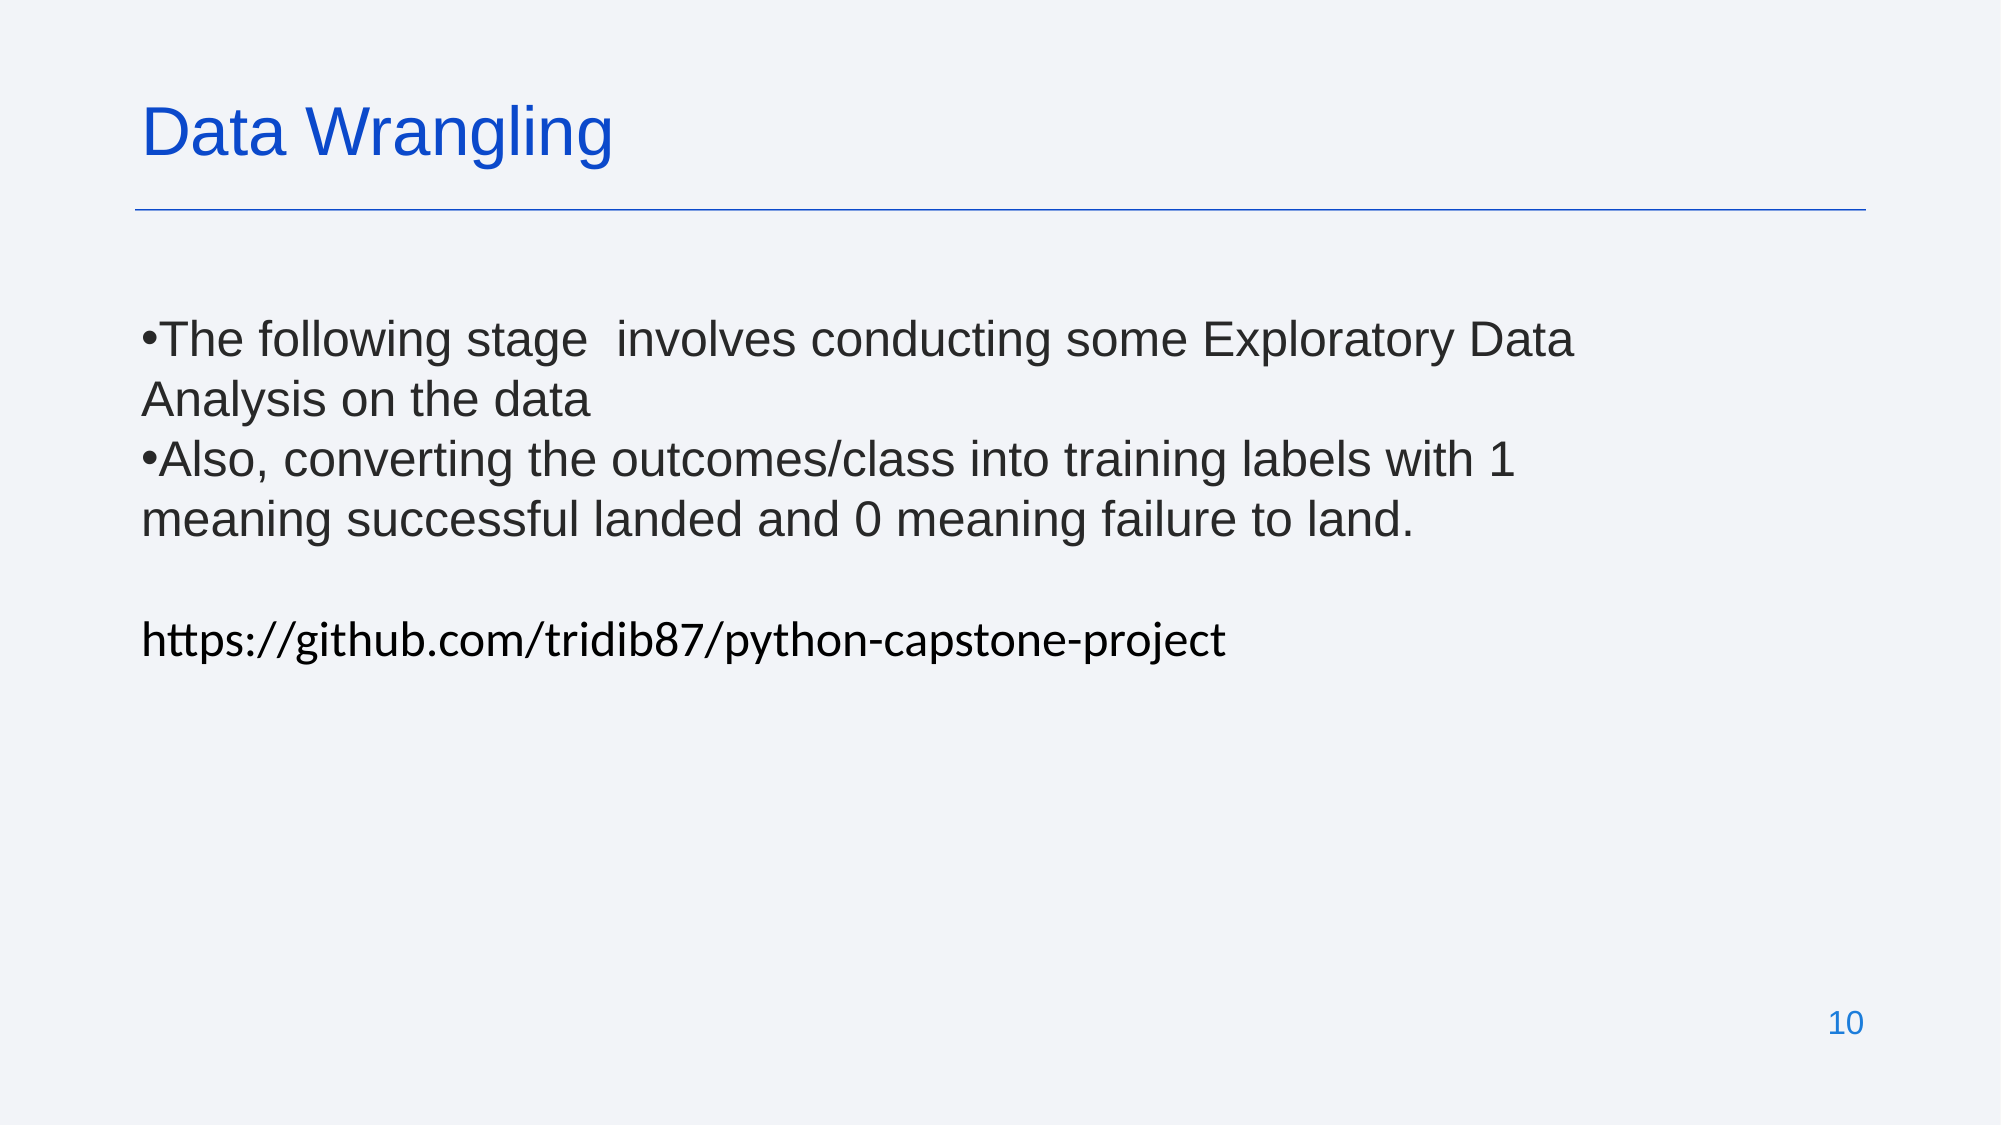

Data Wrangling
The following stage  involves conducting some Exploratory Data Analysis on the data
Also, converting the outcomes/class into training labels with 1 meaning successful landed and 0 meaning failure to land.

https://github.com/tridib87/python-capstone-project

10